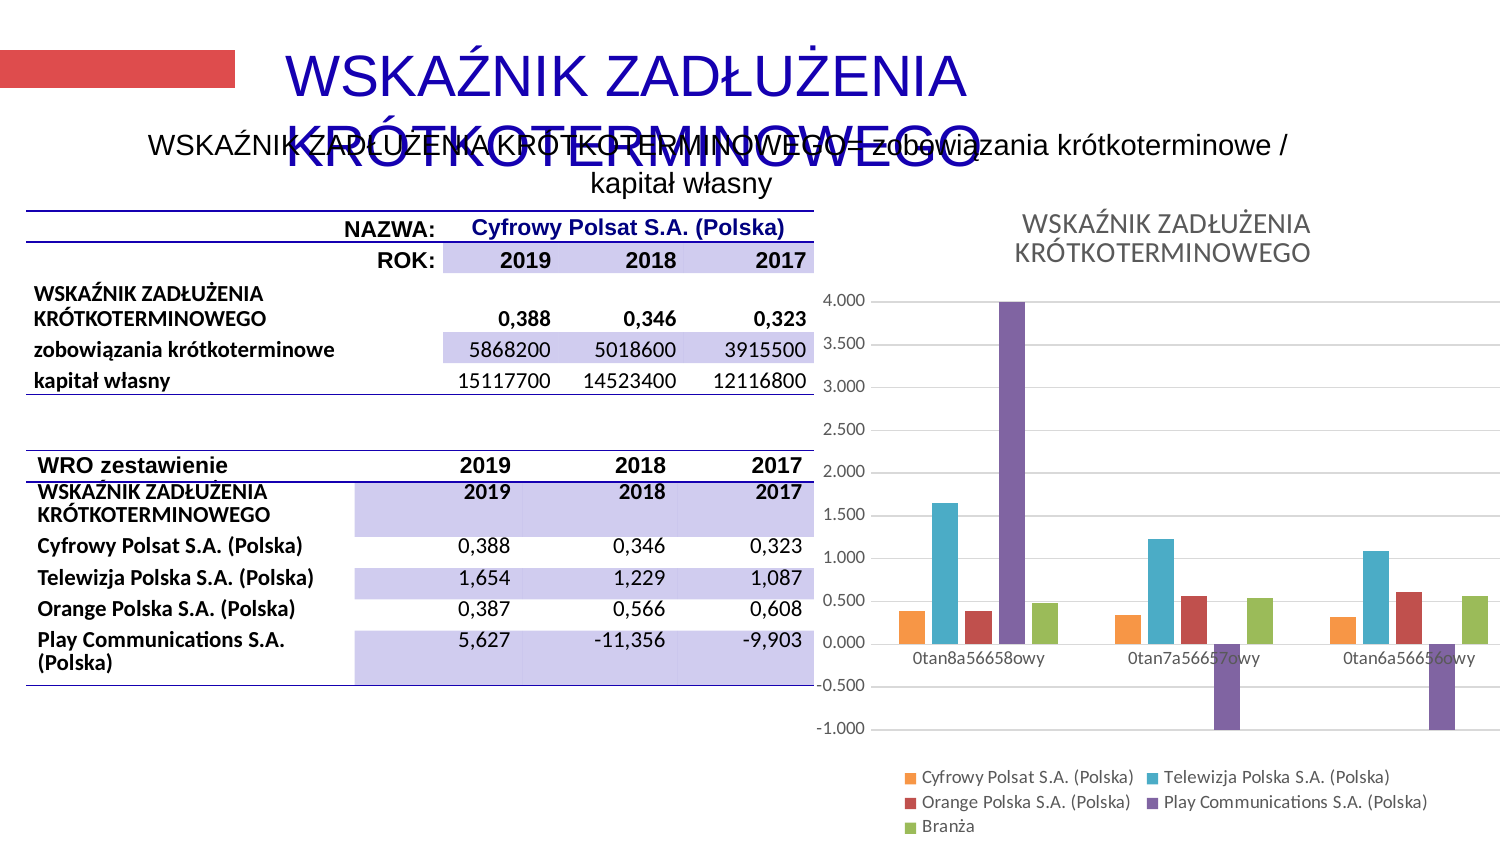

# WSKAŹNIK ZADŁUŻENIA KRÓTKOTERMINOWEGO
WSKAŹNIK ZADŁUŻENIA KRÓTKOTERMINOWEGO= zobowiązania krótkoterminowe / kapitał własny

### Chart: WSKAŹNIK ZADŁUŻENIA KRÓTKOTERMINOWEGO

| Category | Cyfrowy Polsat S.A. (Polska) | Telewizja Polska S.A. (Polska) | Orange Polska S.A. (Polska) | Play Communications S.A. (Polska) | Branża |
|---|---|---|---|---|---|
| 2019 | 0.38816751225384816 | 1.654119394832371 | 0.38720666161998485 | 5.626588279916556 | 0.47767523332849654 |
| 2018 | 0.345552694272691 | 1.2288521963085095 | 0.5660161827701095 | -11.35623173662847 | 0.5461652903101093 |
| 2017 | 0.32314637528060214 | 1.0872621505428788 | 0.6080700342121151 | -9.902765560097658 | 0.5634011001955246 |
| NAZWA: | Cyfrowy Polsat S.A. (Polska) |  |  |
| --- | --- | --- | --- |
| ROK: | 2019 | 2018 | 2017 |
| WSKAŹNIK ZADŁUŻENIA KRÓTKOTERMINOWEGO | 0,388 | 0,346 | 0,323 |
| zobowiązania krótkoterminowe | 5868200 | 5018600 | 3915500 |
| kapitał własny | 15117700 | 14523400 | 12116800 |
| WRO zestawienie | 2019 | 2018 | 2017 |
| --- | --- | --- | --- |
| WSKAŹNIK ZADŁUŻENIA KRÓTKOTERMINOWEGO | 2019 | 2018 | 2017 |
| Cyfrowy Polsat S.A. (Polska) | 0,388 | 0,346 | 0,323 |
| Telewizja Polska S.A. (Polska) | 1,654 | 1,229 | 1,087 |
| Orange Polska S.A. (Polska) | 0,387 | 0,566 | 0,608 |
| Play Communications S.A. (Polska) | 5,627 | -11,356 | -9,903 |